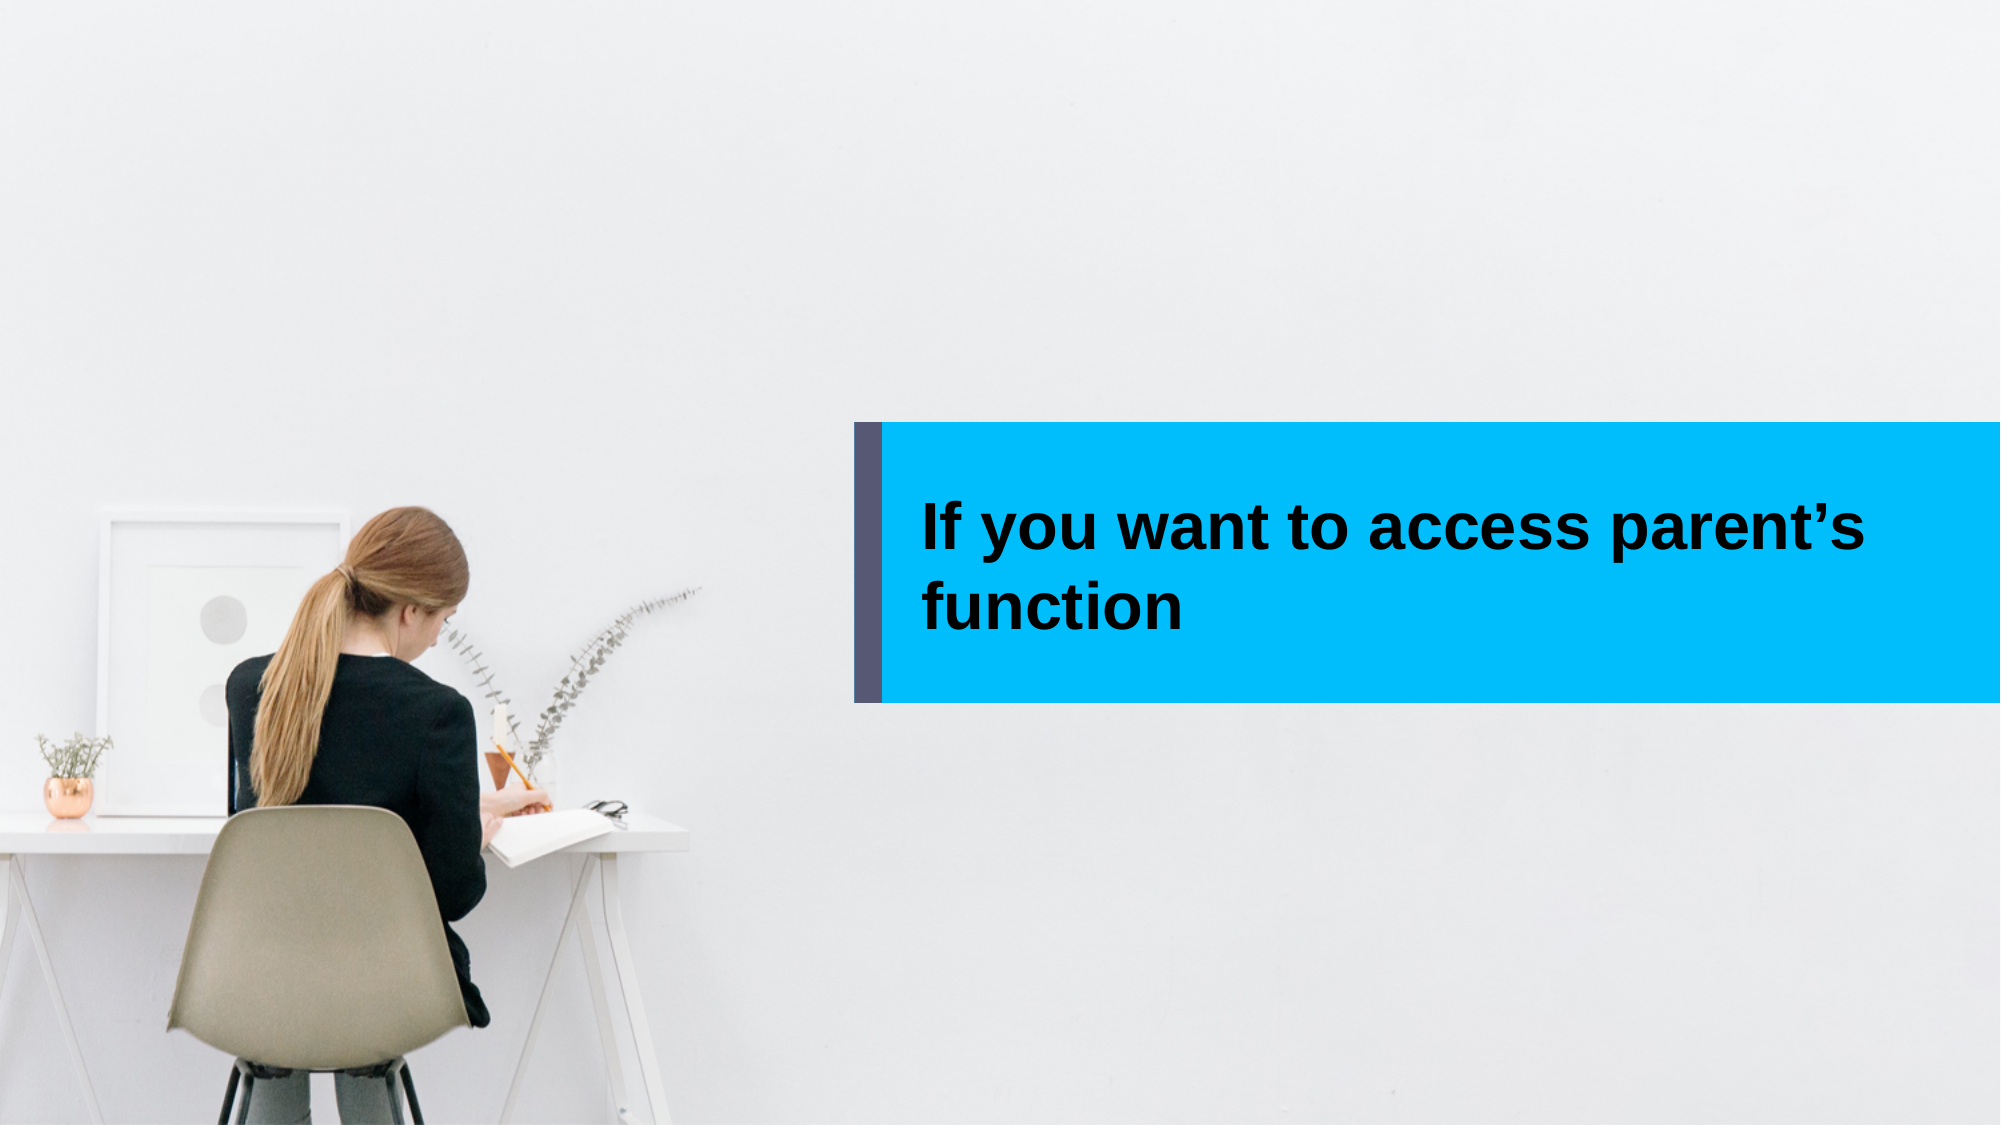

If you want to access parent’s function